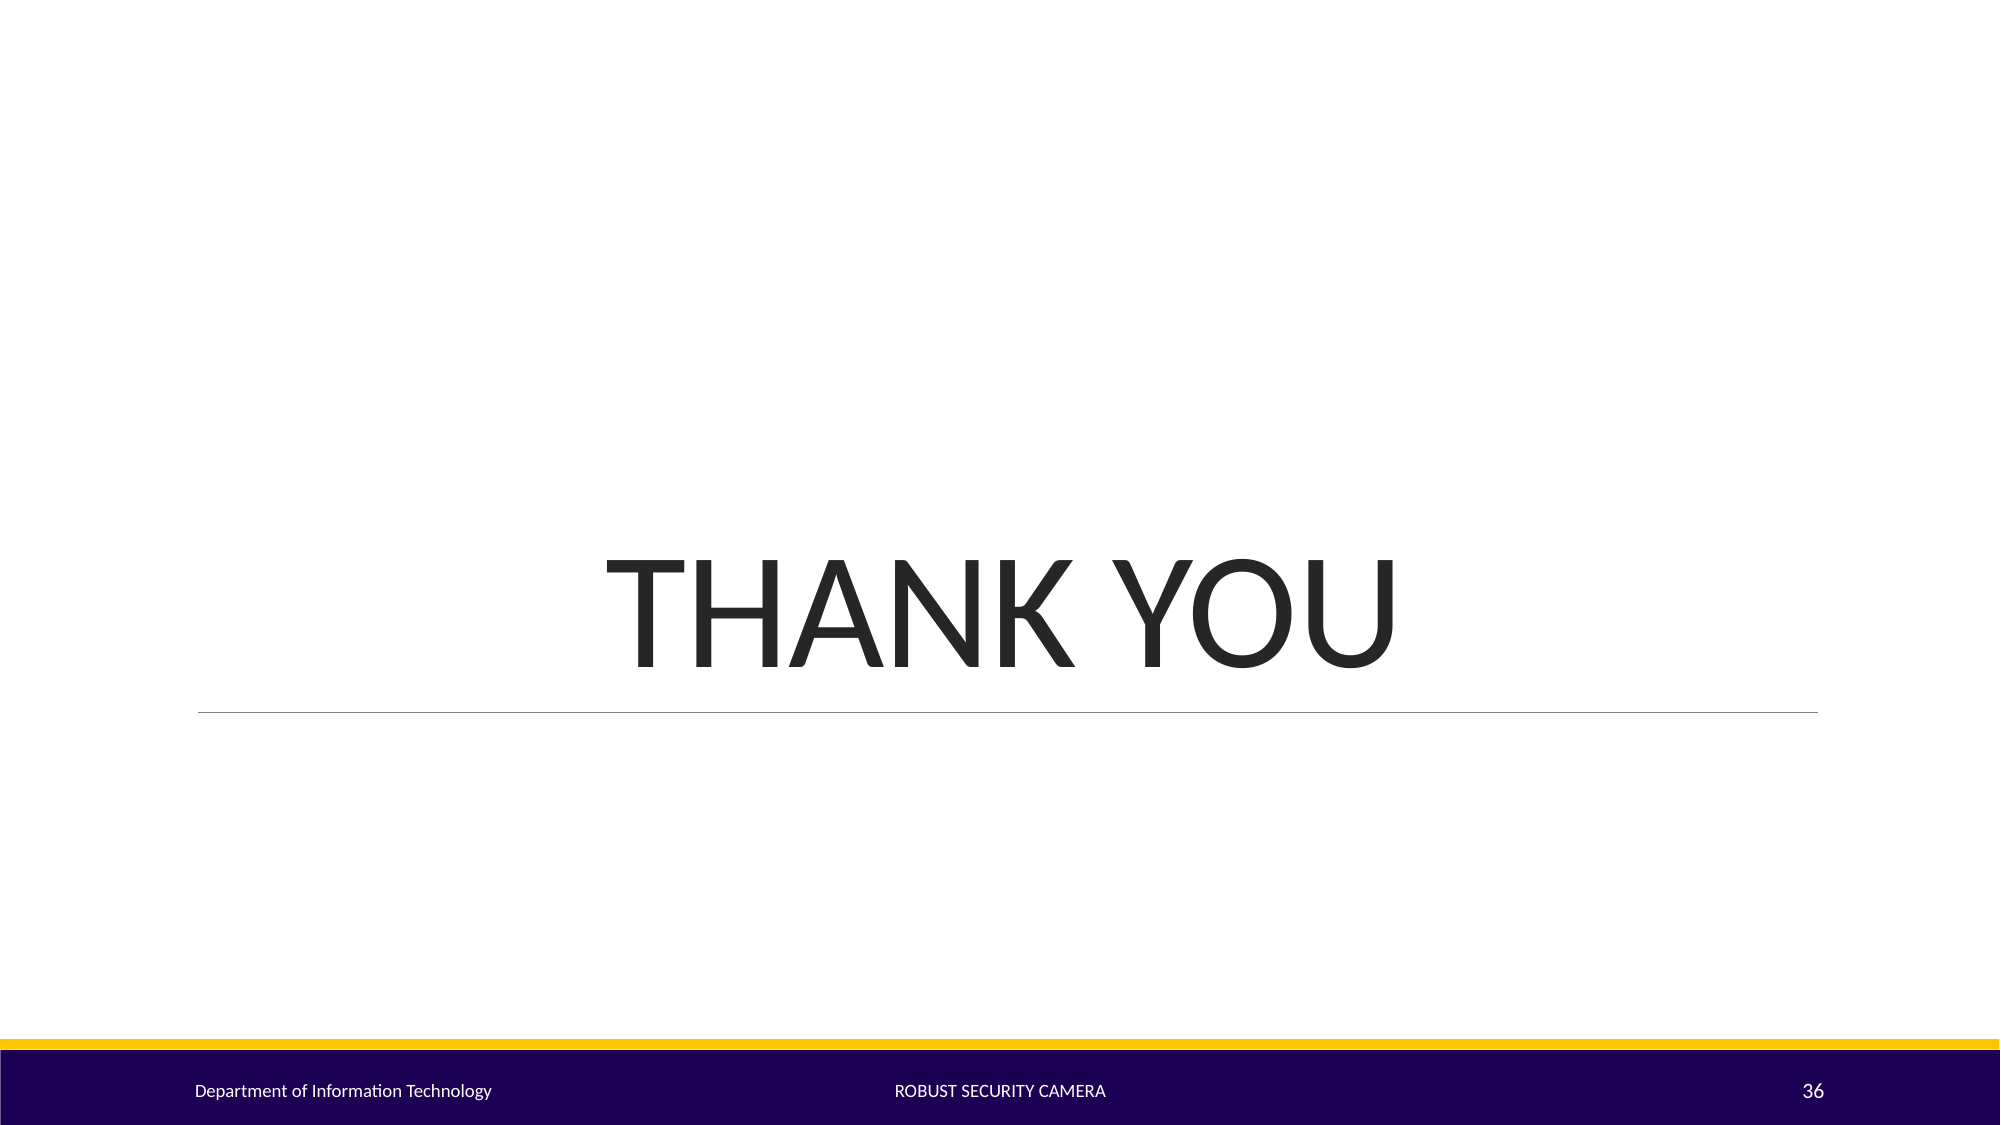

# THANK YOU
Department of Information Technology
ROBUST SECURITY CAMERA
36